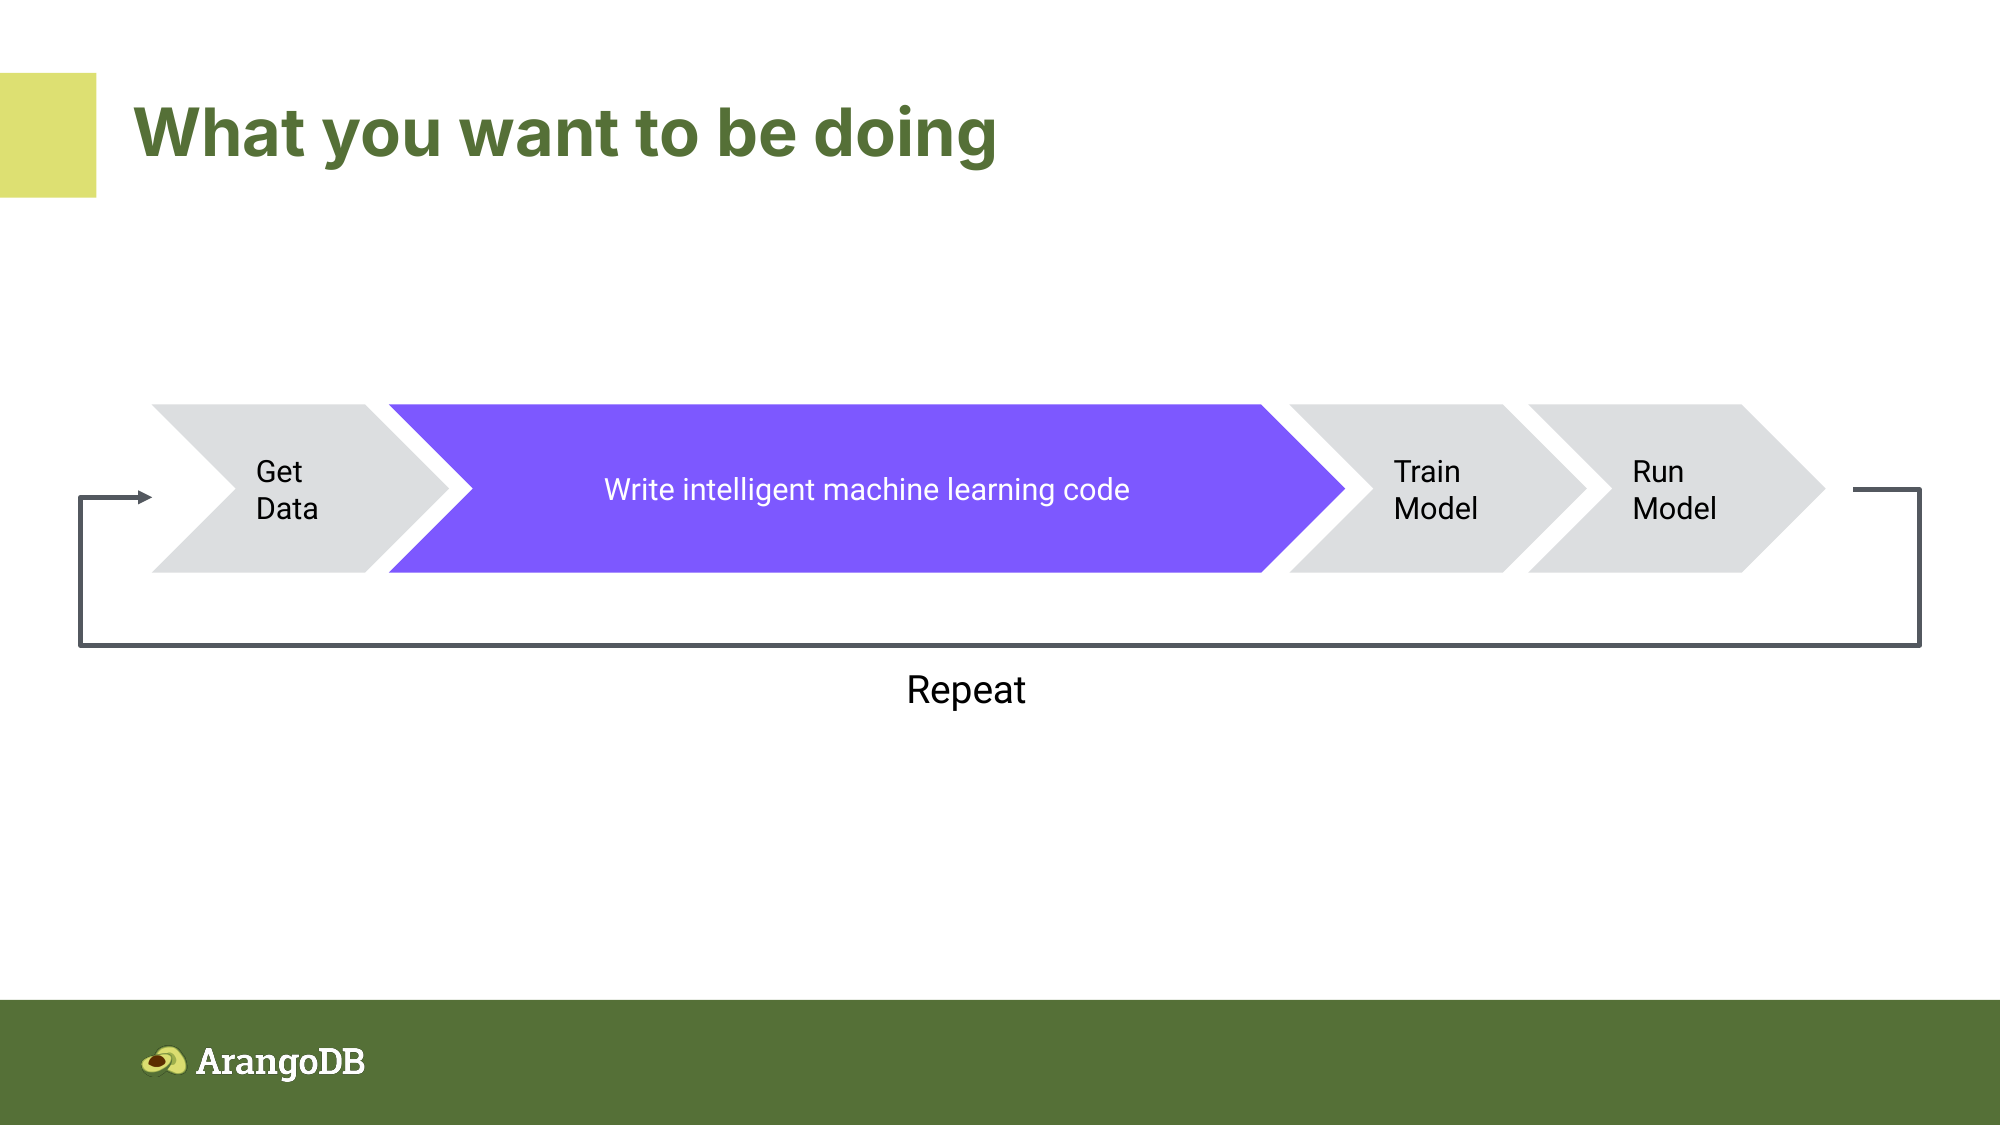

What you want to be doing
Get Data
Write intelligent machine learning code
Train Model
Run
Model

Repeat